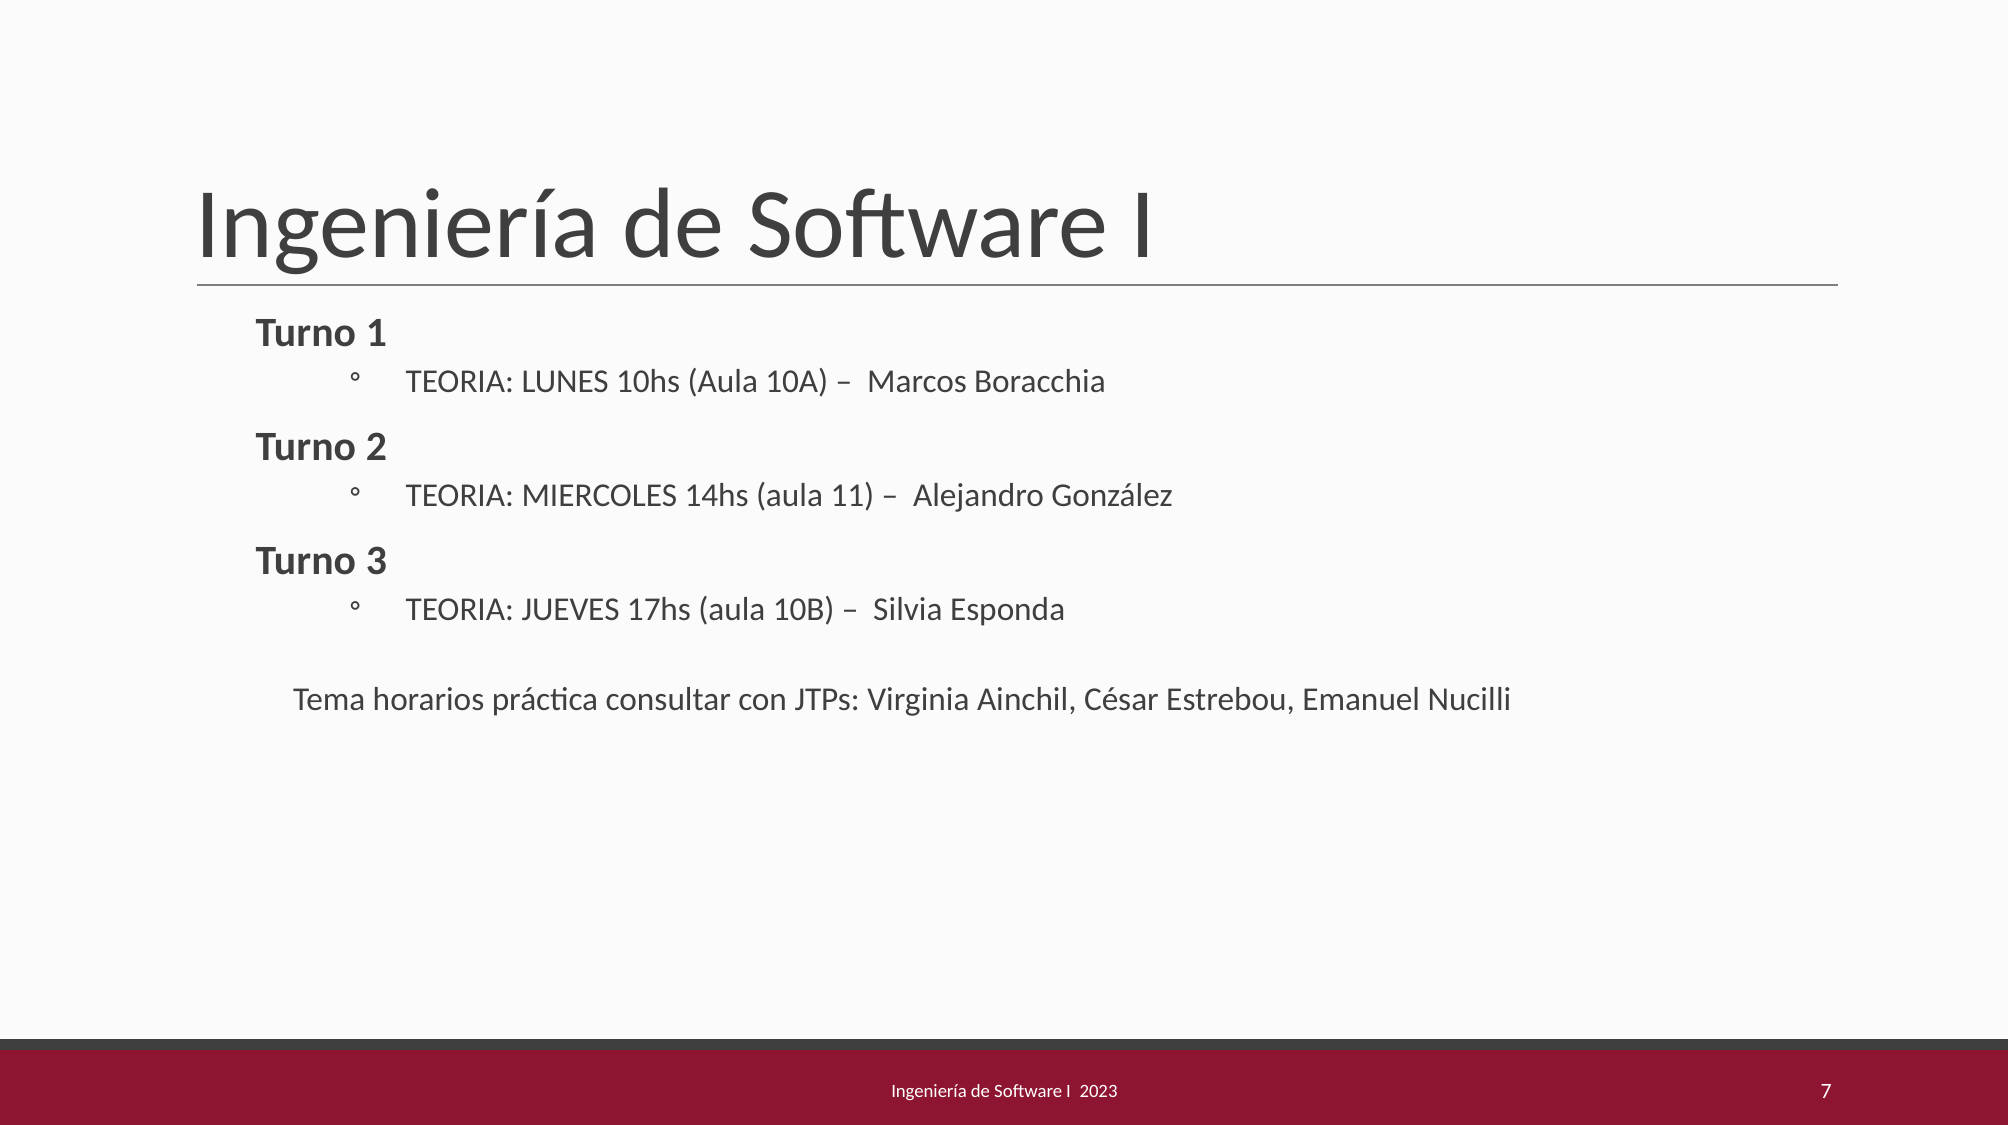

# Ingeniería de Software I
Turno 1
TEORIA: LUNES 10hs (Aula 10A) –  Marcos Boracchia
Turno 2
TEORIA: MIERCOLES 14hs (aula 11) –  Alejandro González
Turno 3
TEORIA: JUEVES 17hs (aula 10B) –  Silvia Esponda

Tema horarios práctica consultar con JTPs: Virginia Ainchil, César Estrebou, Emanuel Nucilli
Ingeniería de Software I  2023
7